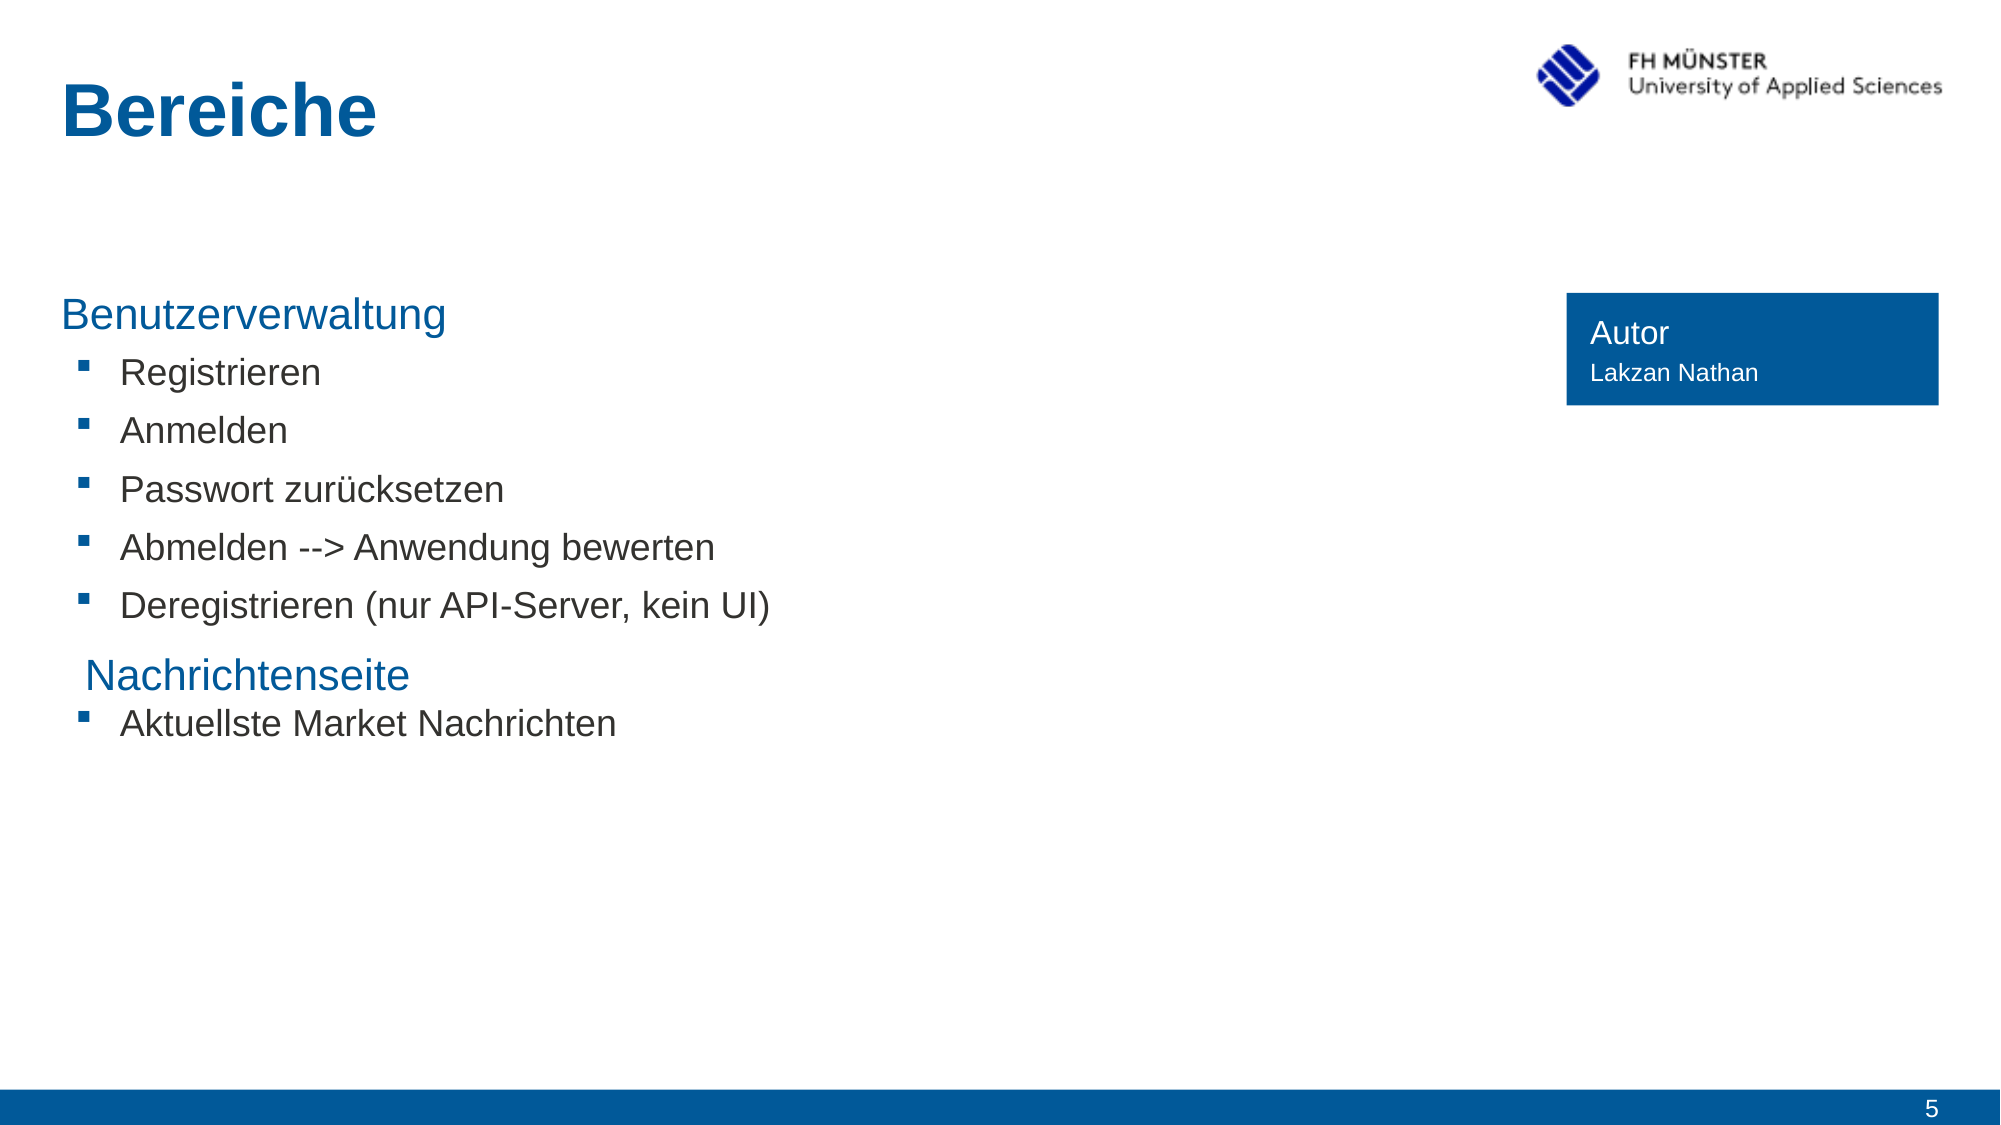

# Bereiche

Benutzerverwaltung

Autor
Registrieren
Anmelden
Passwort zurücksetzen
Abmelden --> Anwendung bewerten
Deregistrieren (nur API-Server, kein UI)
Lakzan Nathan
Nachrichtenseite
Aktuellste Market Nachrichten